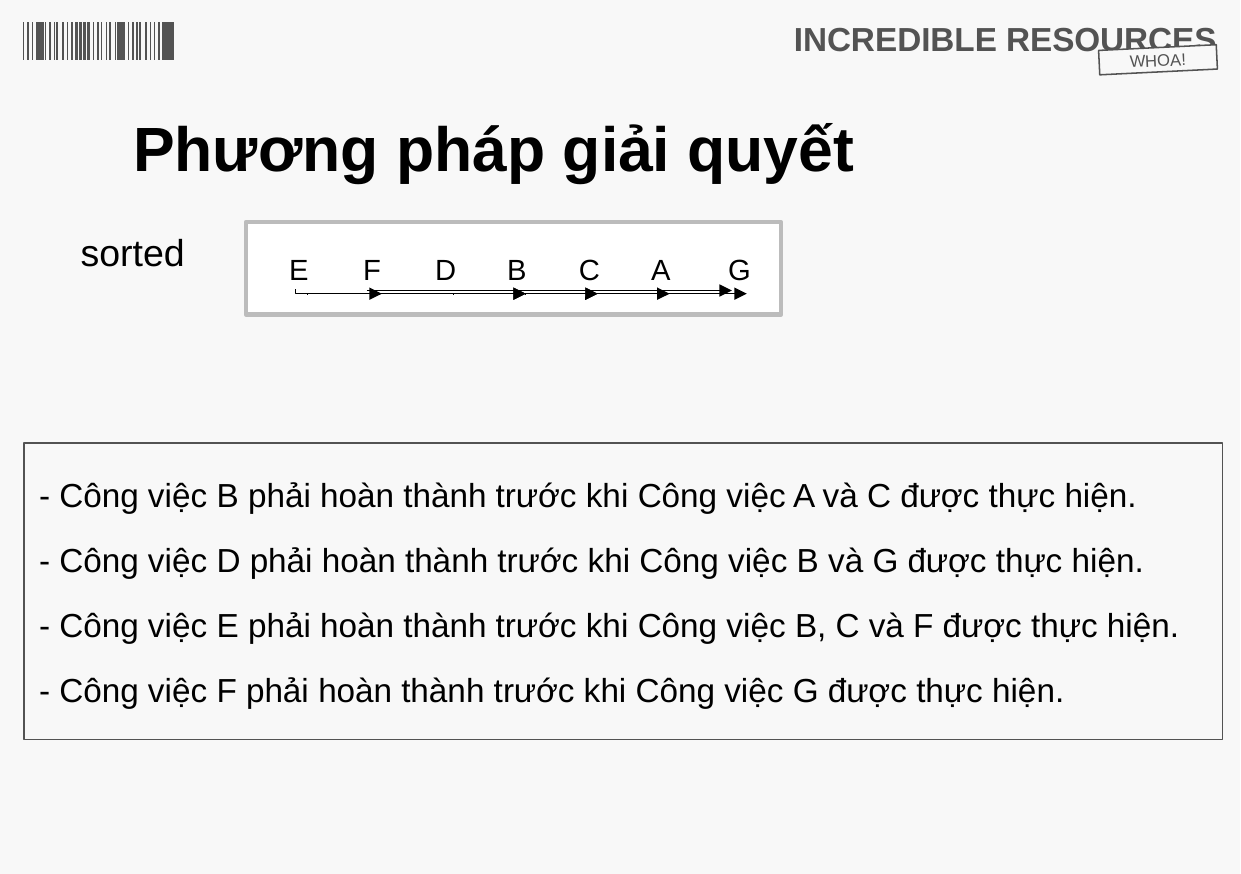

INCREDIBLE RESOURCES
WHOA!
# Phương pháp giải quyết
sorted
C
A
G
E
F
B
D
- Công việc B phải hoàn thành trước khi Công việc A và C được thực hiện.
- Công việc D phải hoàn thành trước khi Công việc B và G được thực hiện.
- Công việc E phải hoàn thành trước khi Công việc B, C và F được thực hiện.
- Công việc F phải hoàn thành trước khi Công việc G được thực hiện.